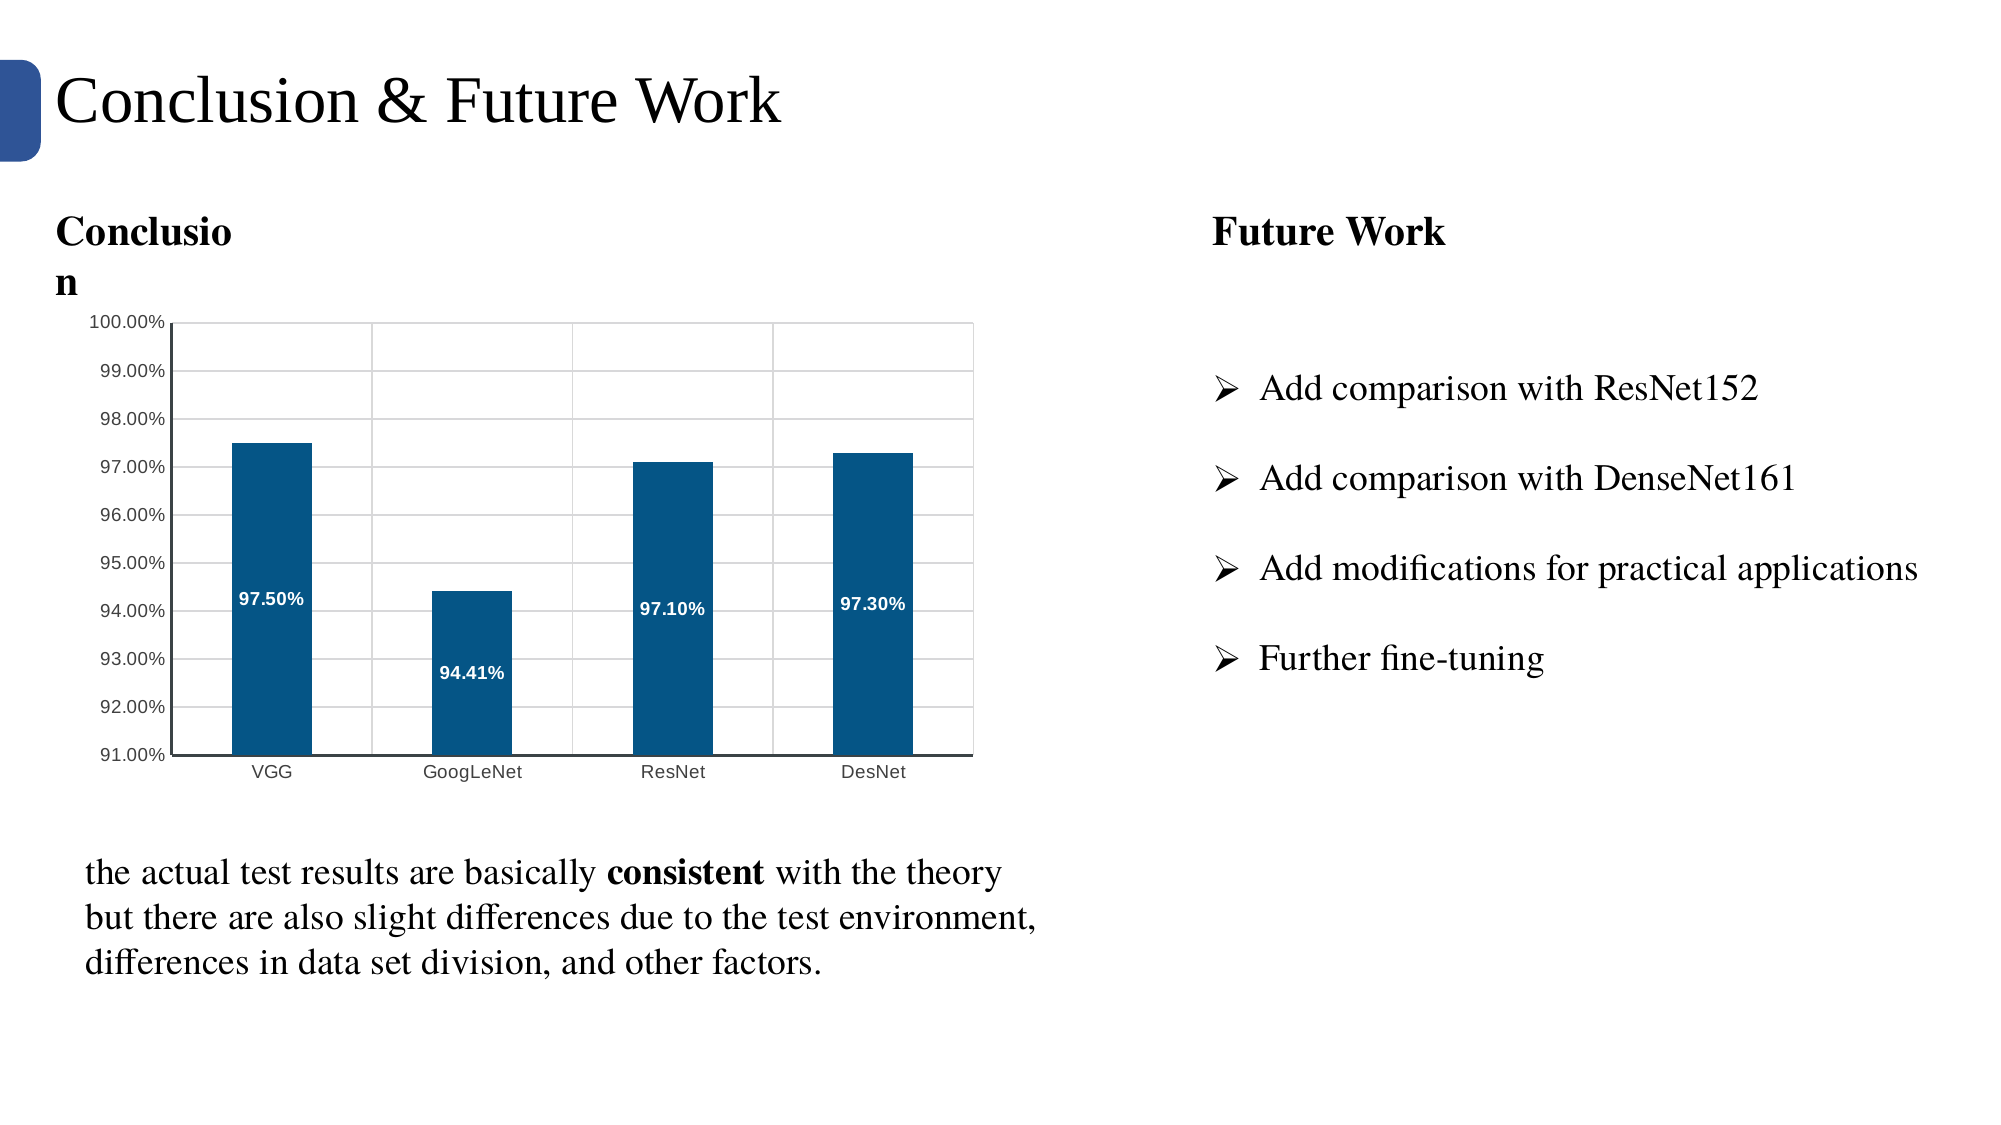

Conclusion & Future Work

Conclusion
Future Work

### Chart

| Category |  |
|---|---|
| VGG | 0.975 |
| GoogLeNet | 0.9441 |
| ResNet | 0.971 |
| DesNet | 0.973 |
Add comparison with ResNet152

Add comparison with DenseNet161

Add modifications for practical applications

Further fine-tuning
the actual test results are basically consistent with the theory
but there are also slight differences due to the test environment, differences in data set division, and other factors.